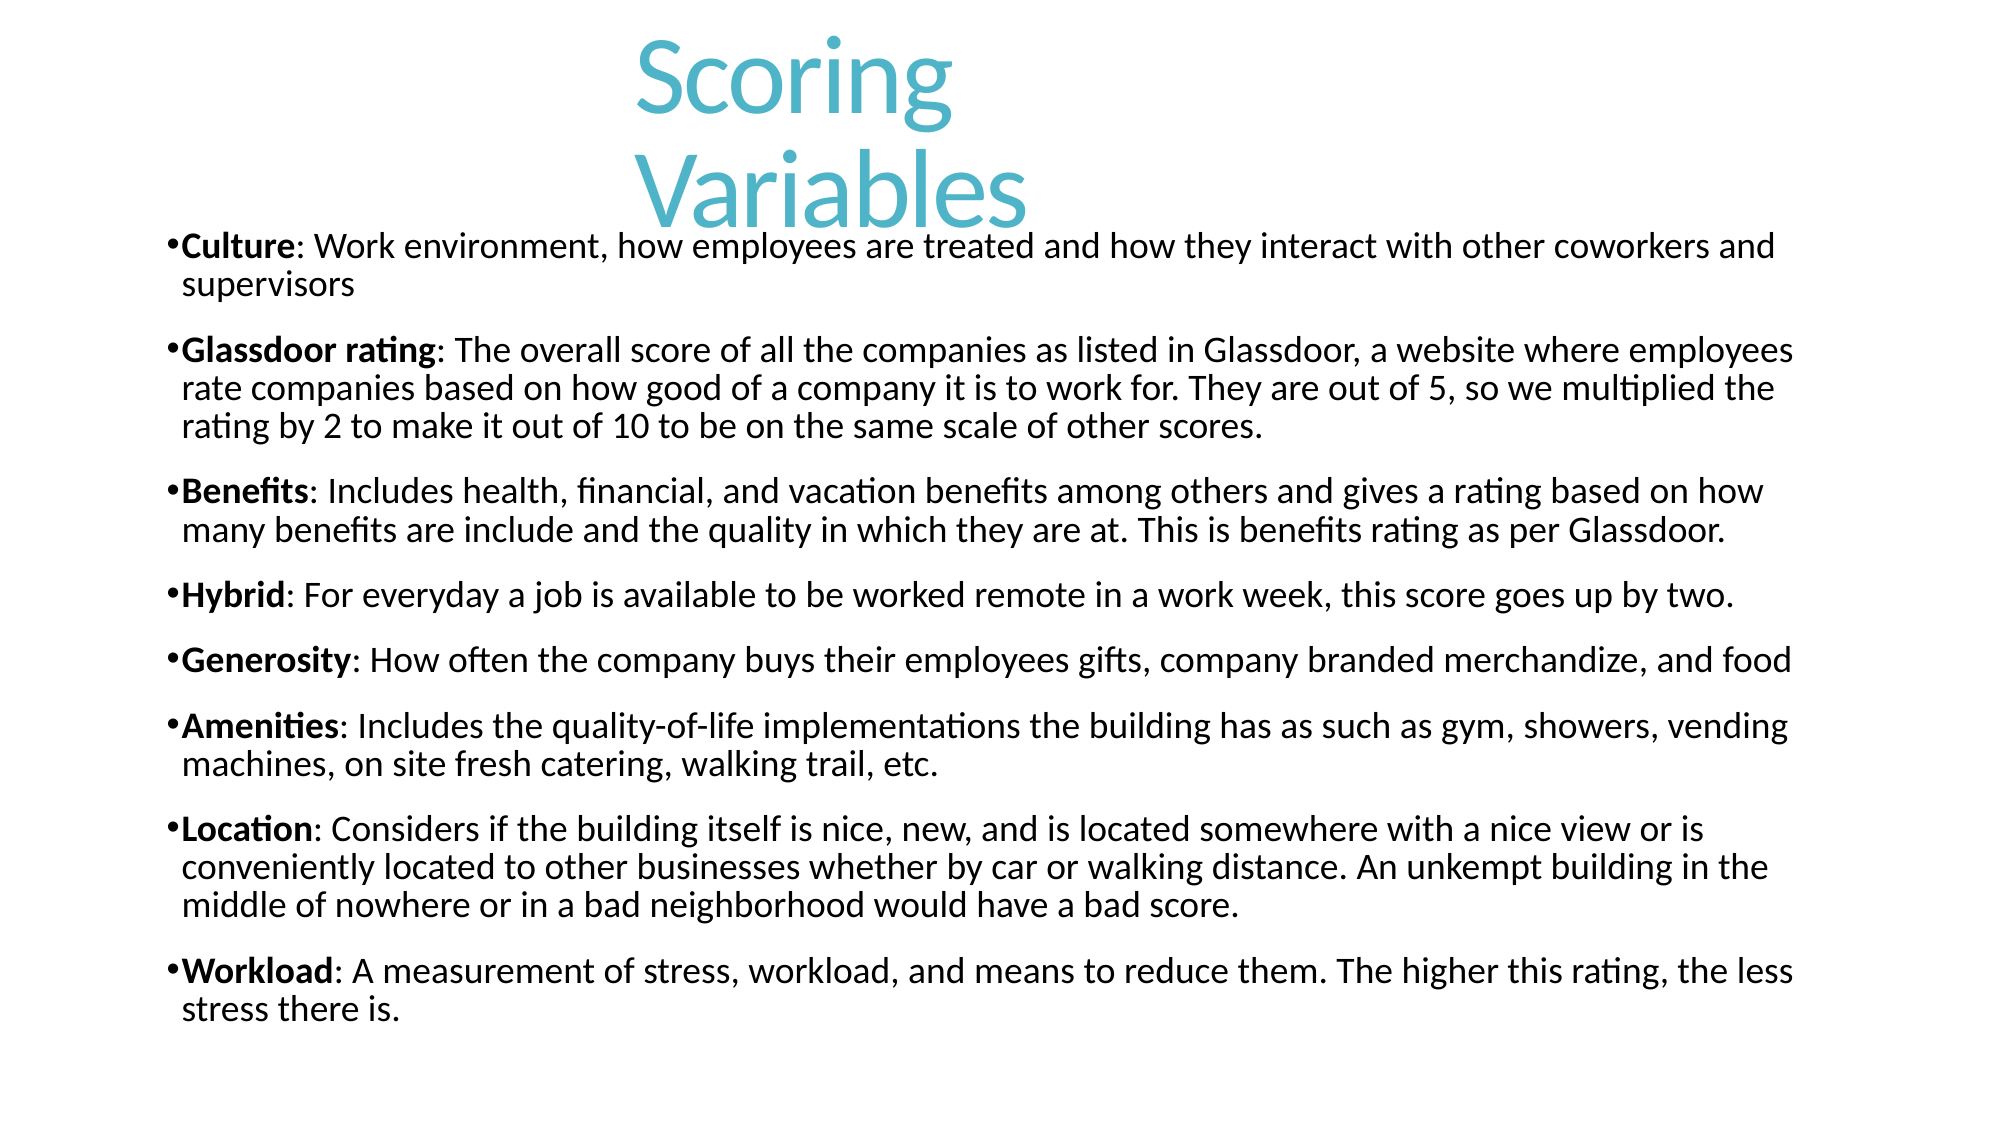

# Scoring Variables
Culture: Work environment, how employees are treated and how they interact with other coworkers and supervisors
Glassdoor rating: The overall score of all the companies as listed in Glassdoor, a website where employees rate companies based on how good of a company it is to work for. They are out of 5, so we multiplied the rating by 2 to make it out of 10 to be on the same scale of other scores.
Benefits: Includes health, financial, and vacation benefits among others and gives a rating based on how many benefits are include and the quality in which they are at. This is benefits rating as per Glassdoor.
Hybrid: For everyday a job is available to be worked remote in a work week, this score goes up by two.
Generosity: How often the company buys their employees gifts, company branded merchandize, and food
Amenities: Includes the quality-of-life implementations the building has as such as gym, showers, vending machines, on site fresh catering, walking trail, etc.
Location: Considers if the building itself is nice, new, and is located somewhere with a nice view or is conveniently located to other businesses whether by car or walking distance. An unkempt building in the middle of nowhere or in a bad neighborhood would have a bad score.
Workload: A measurement of stress, workload, and means to reduce them. The higher this rating, the less stress there is.